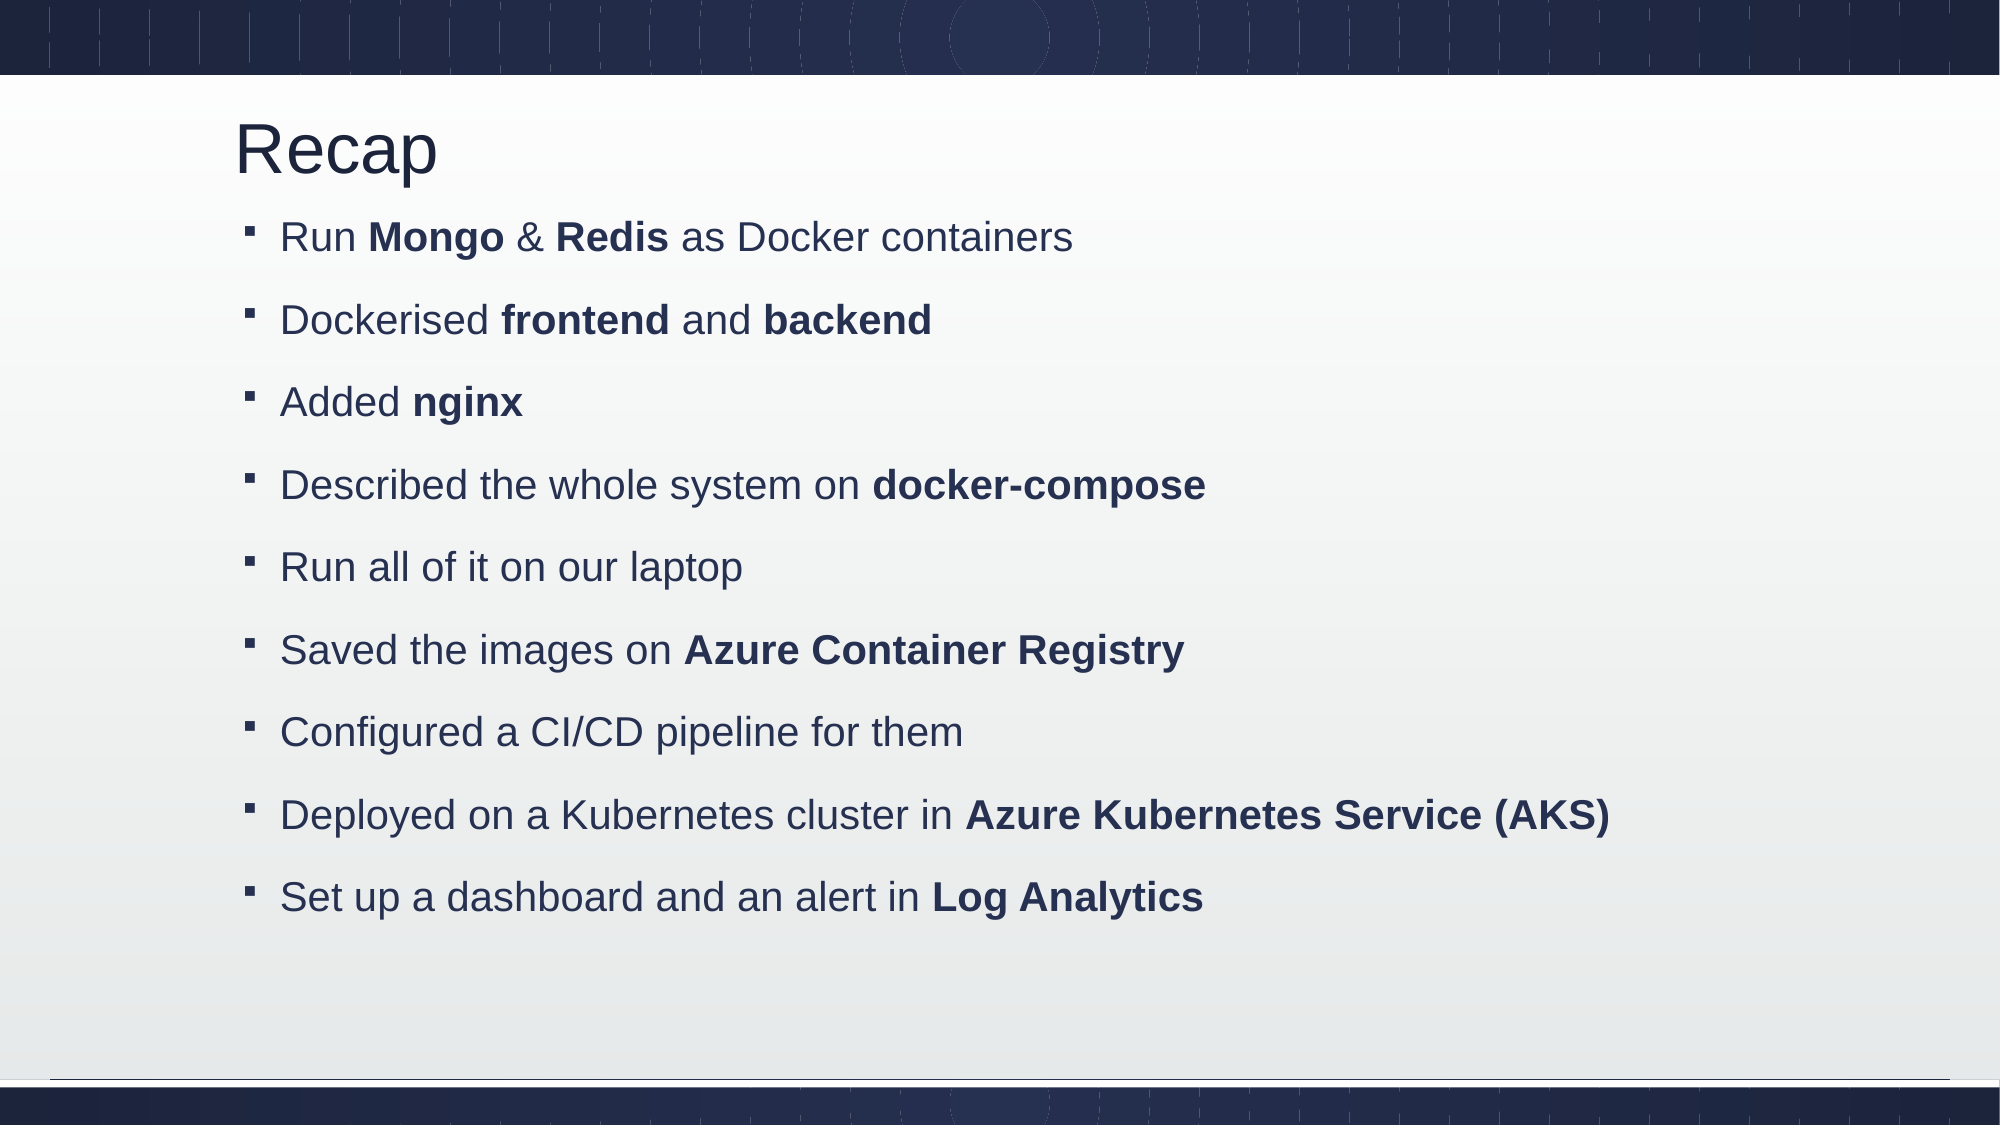

# Recap
Run Mongo & Redis as Docker containers
Dockerised frontend and backend
Added nginx
Described the whole system on docker-compose
Run all of it on our laptop
Saved the images on Azure Container Registry
Configured a CI/CD pipeline for them
Deployed on a Kubernetes cluster in Azure Kubernetes Service (AKS)
Set up a dashboard and an alert in Log Analytics